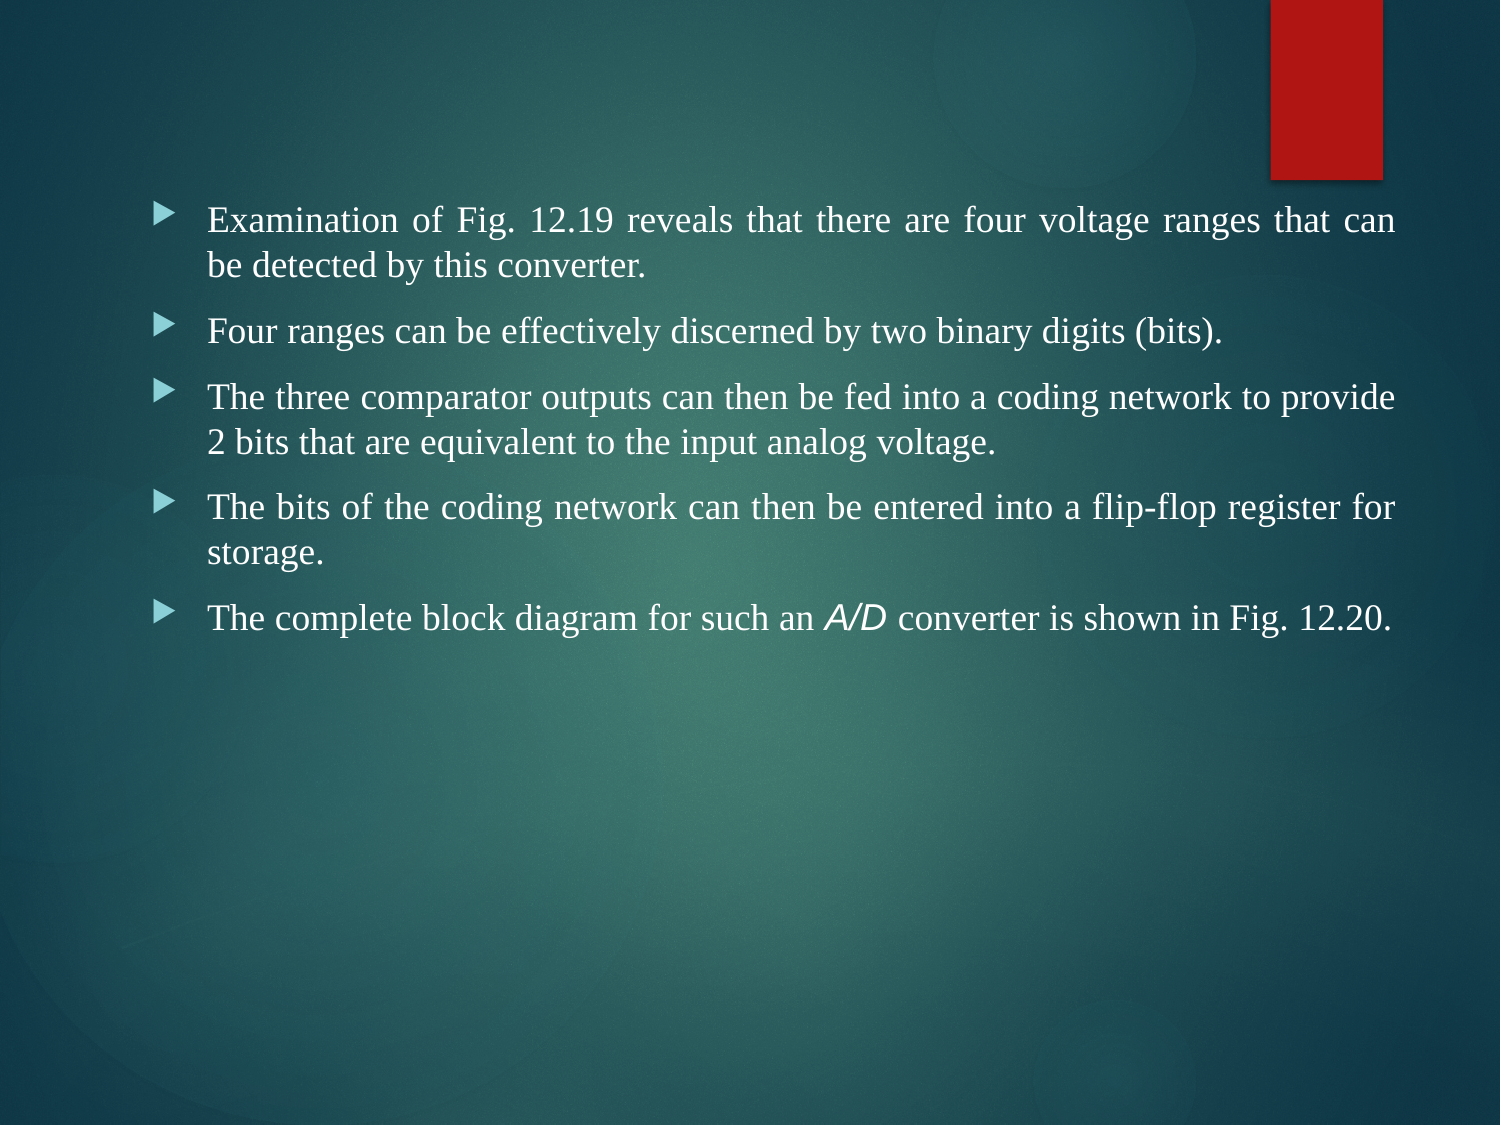

Examination of Fig. 12.19 reveals that there are four voltage ranges that can be detected by this converter.
Four ranges can be effectively discerned by two binary digits (bits).
The three comparator outputs can then be fed into a coding network to provide 2 bits that are equivalent to the input analog voltage.
The bits of the coding network can then be entered into a flip-flop register for storage.
The complete block diagram for such an A/D converter is shown in Fig. 12.20.